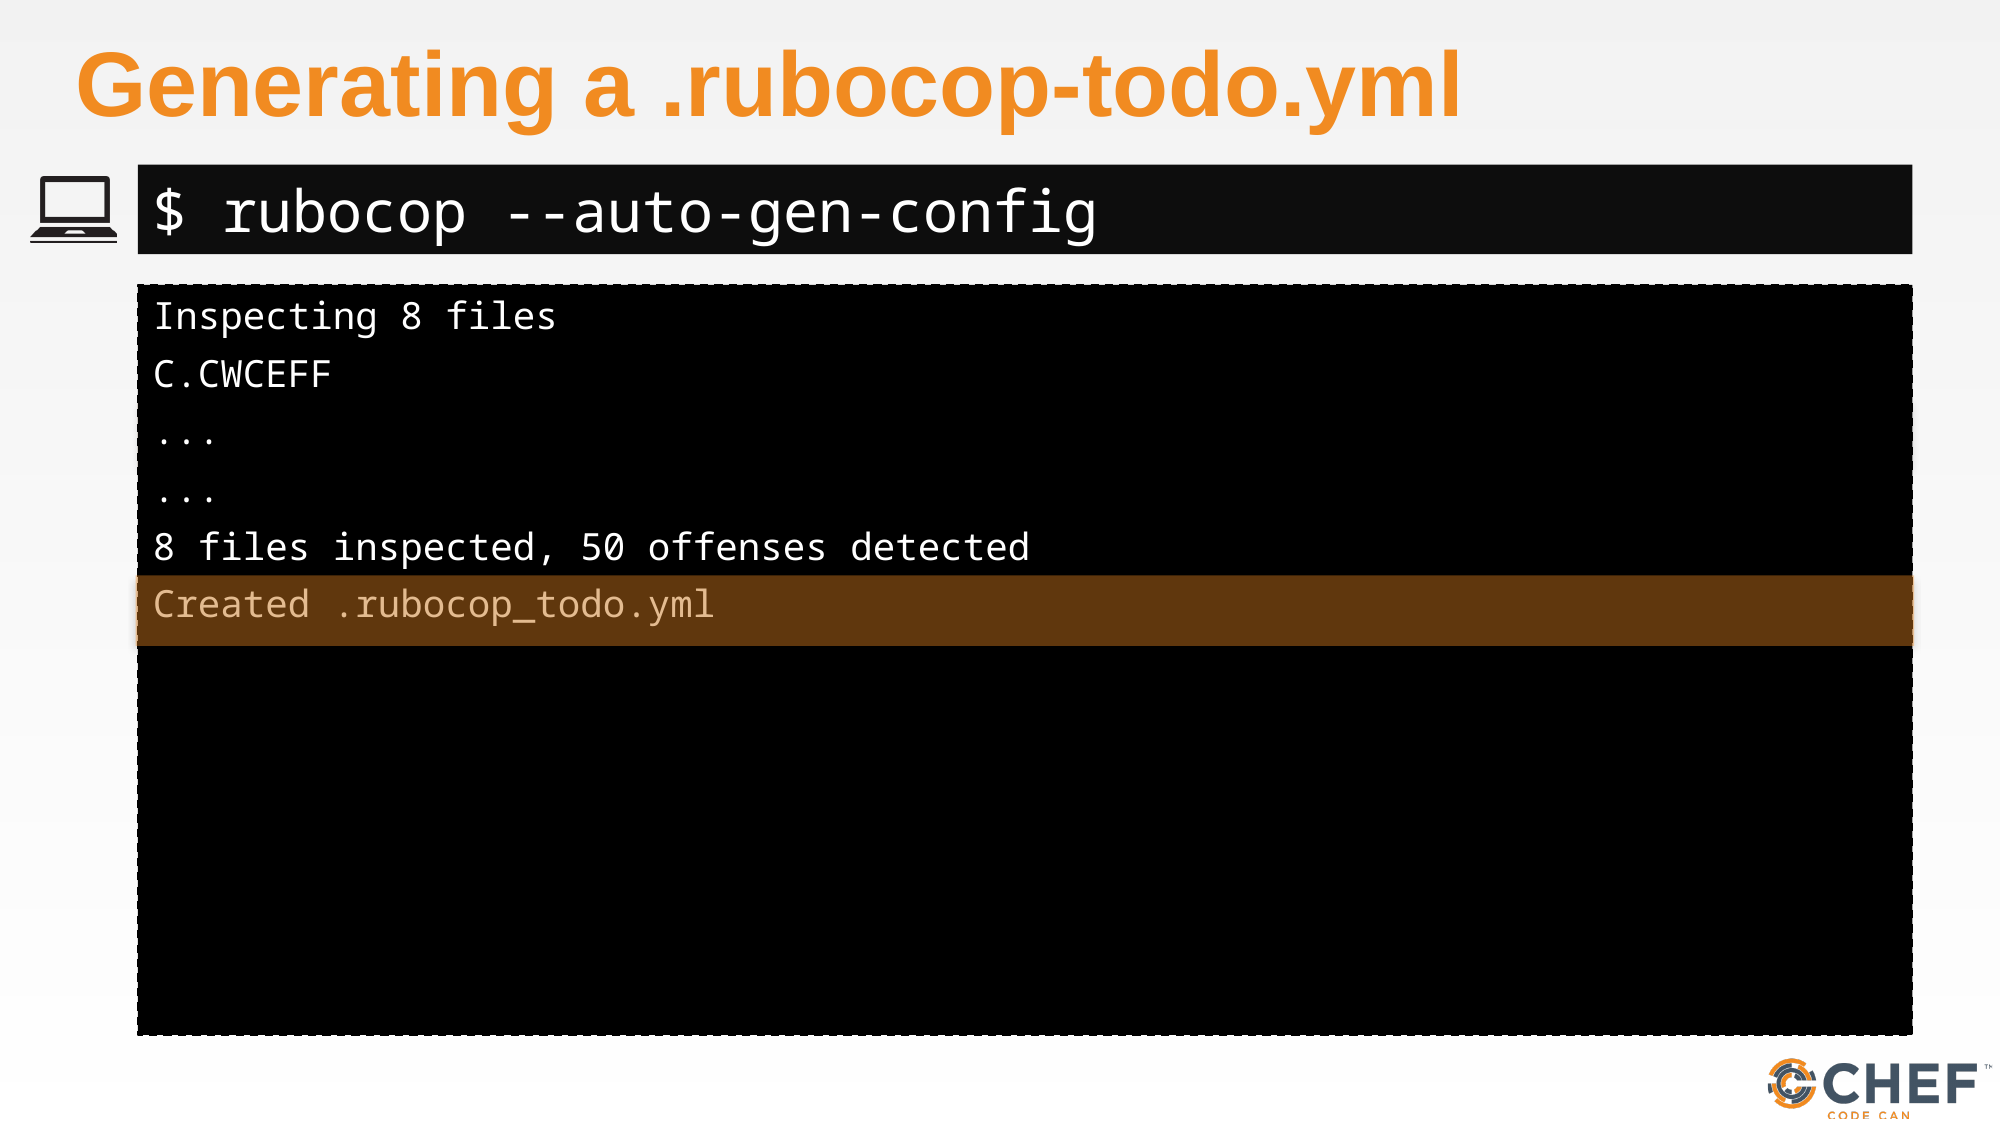

# Generating a .rubocop-todo.yml
$ rubocop --auto-gen-config
Inspecting 8 files
C.CWCEFF
...
...
8 files inspected, 50 offenses detected
Created .rubocop_todo.yml